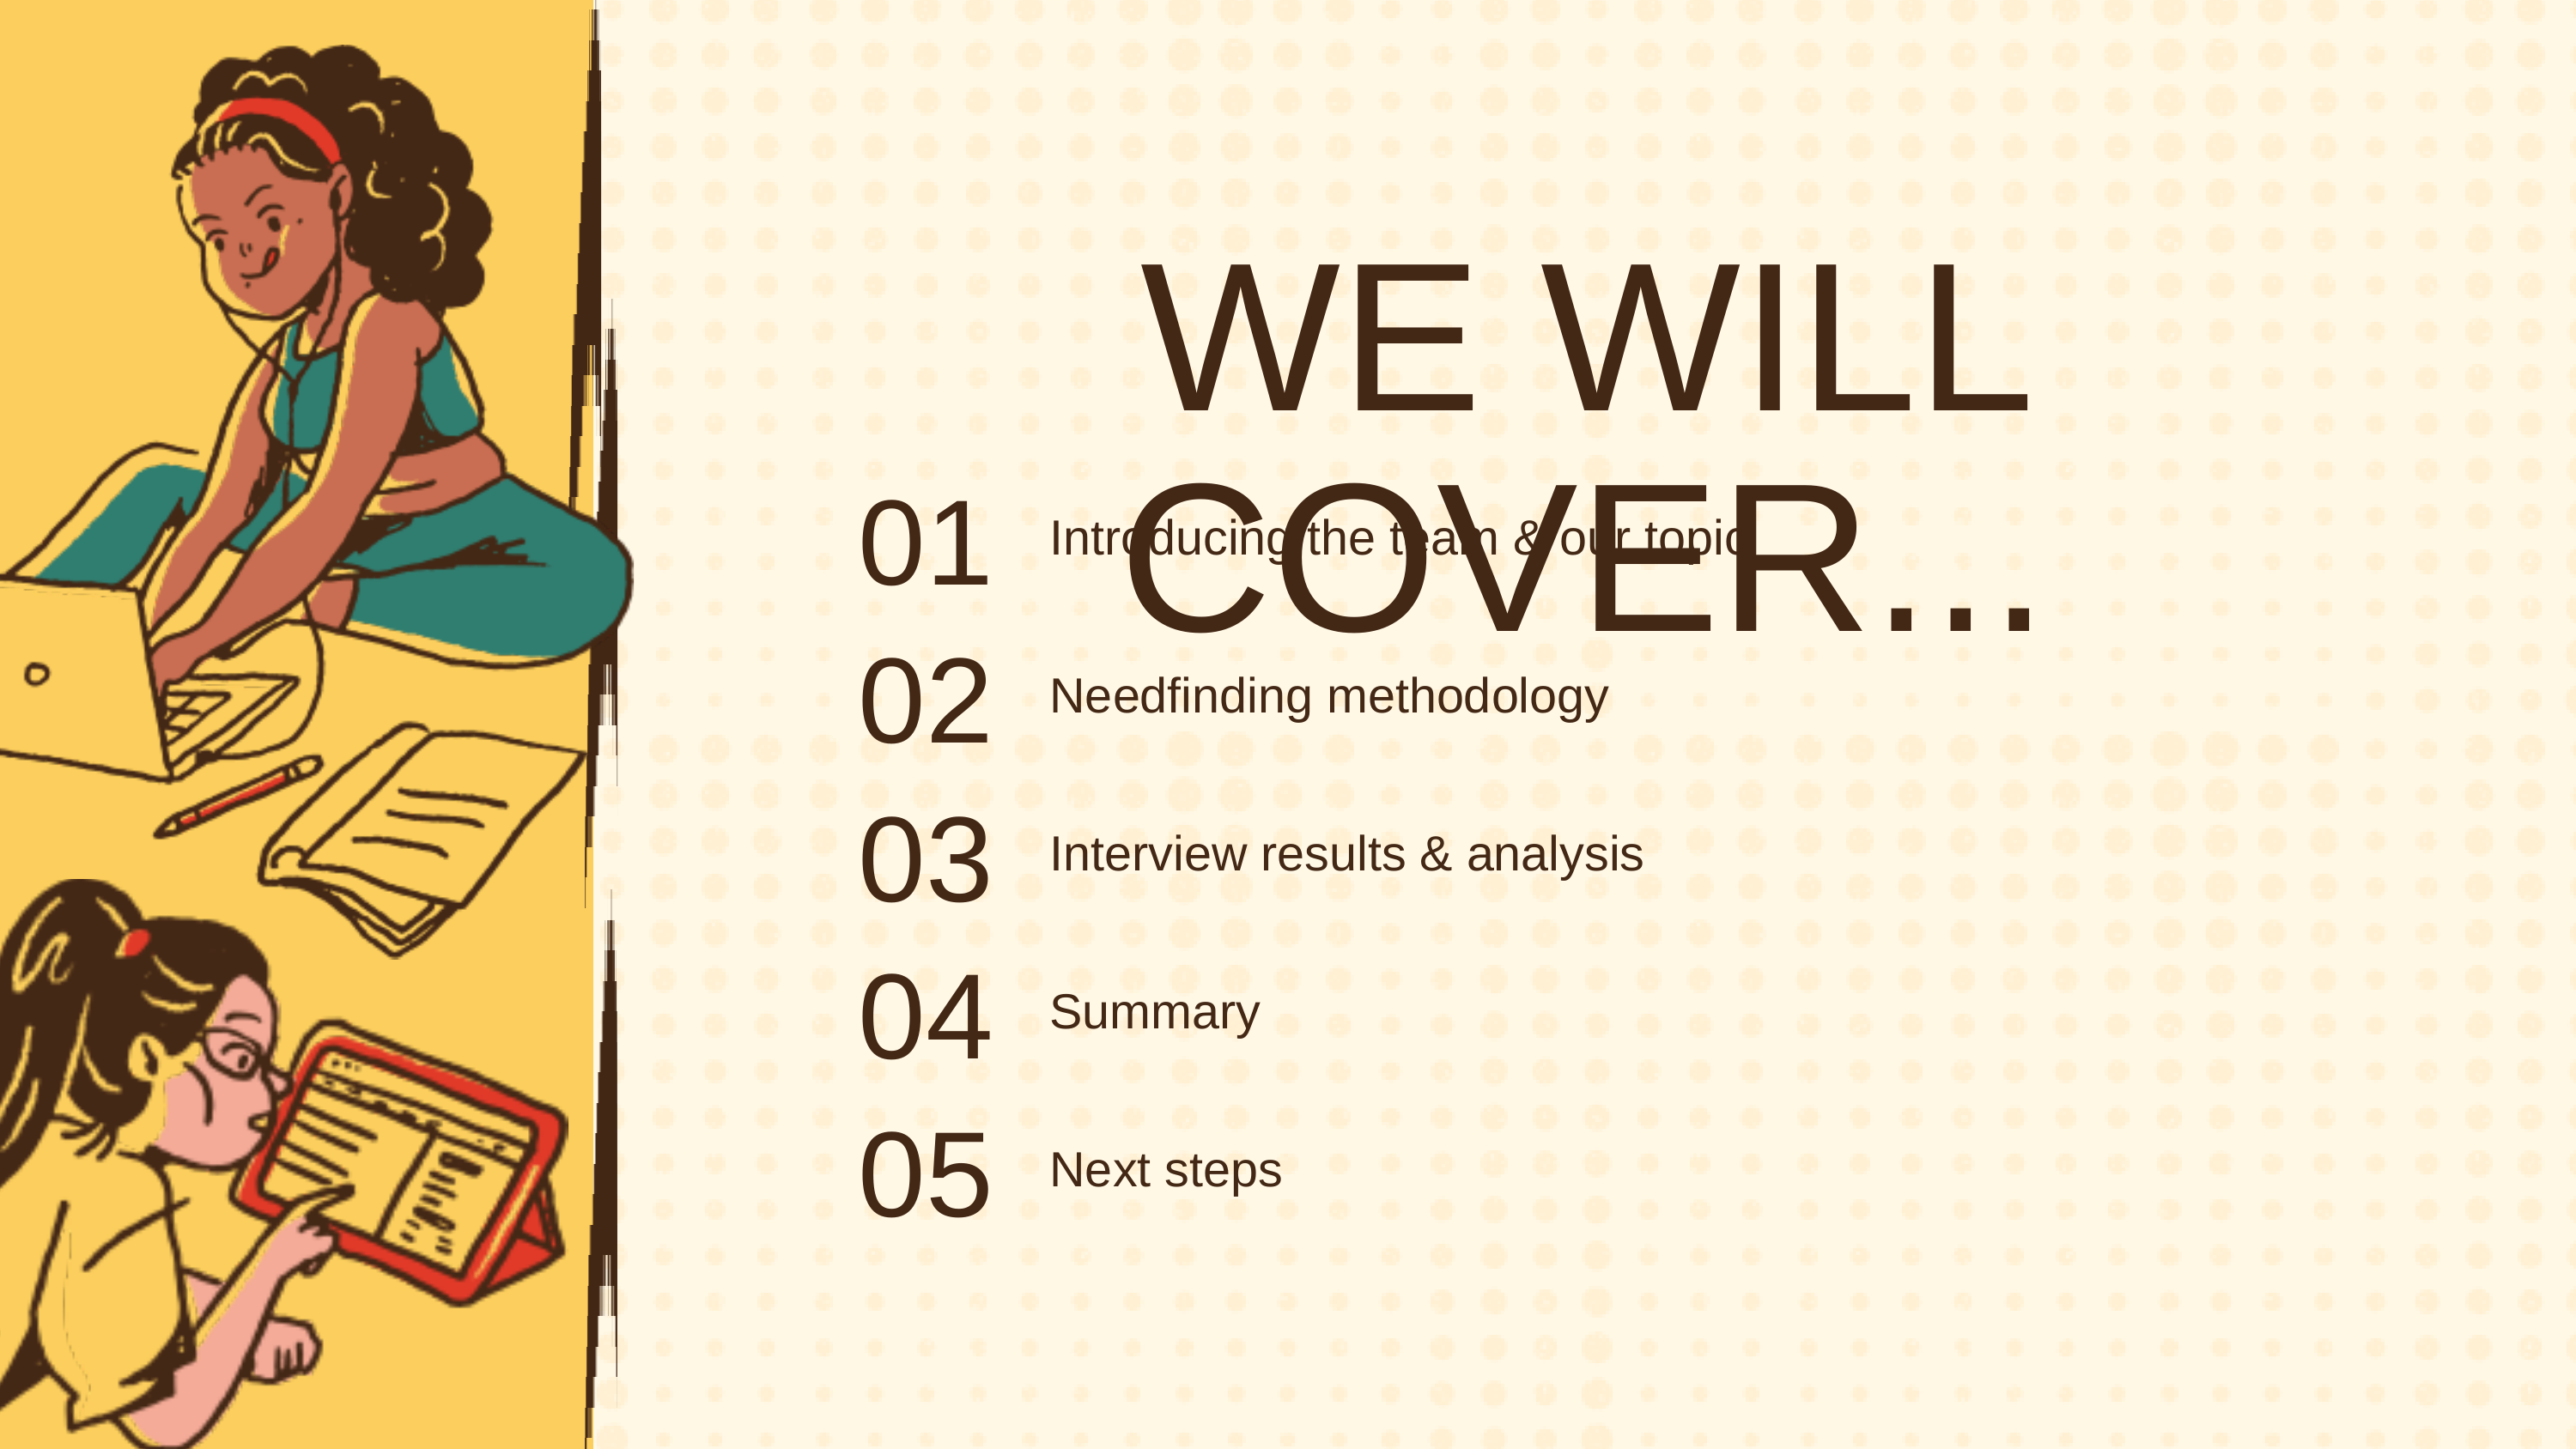

WE WILL COVER...
01
Introducing the team & our topic
02
Needfinding methodology
03
Interview results & analysis

04
Summary
05
Next steps